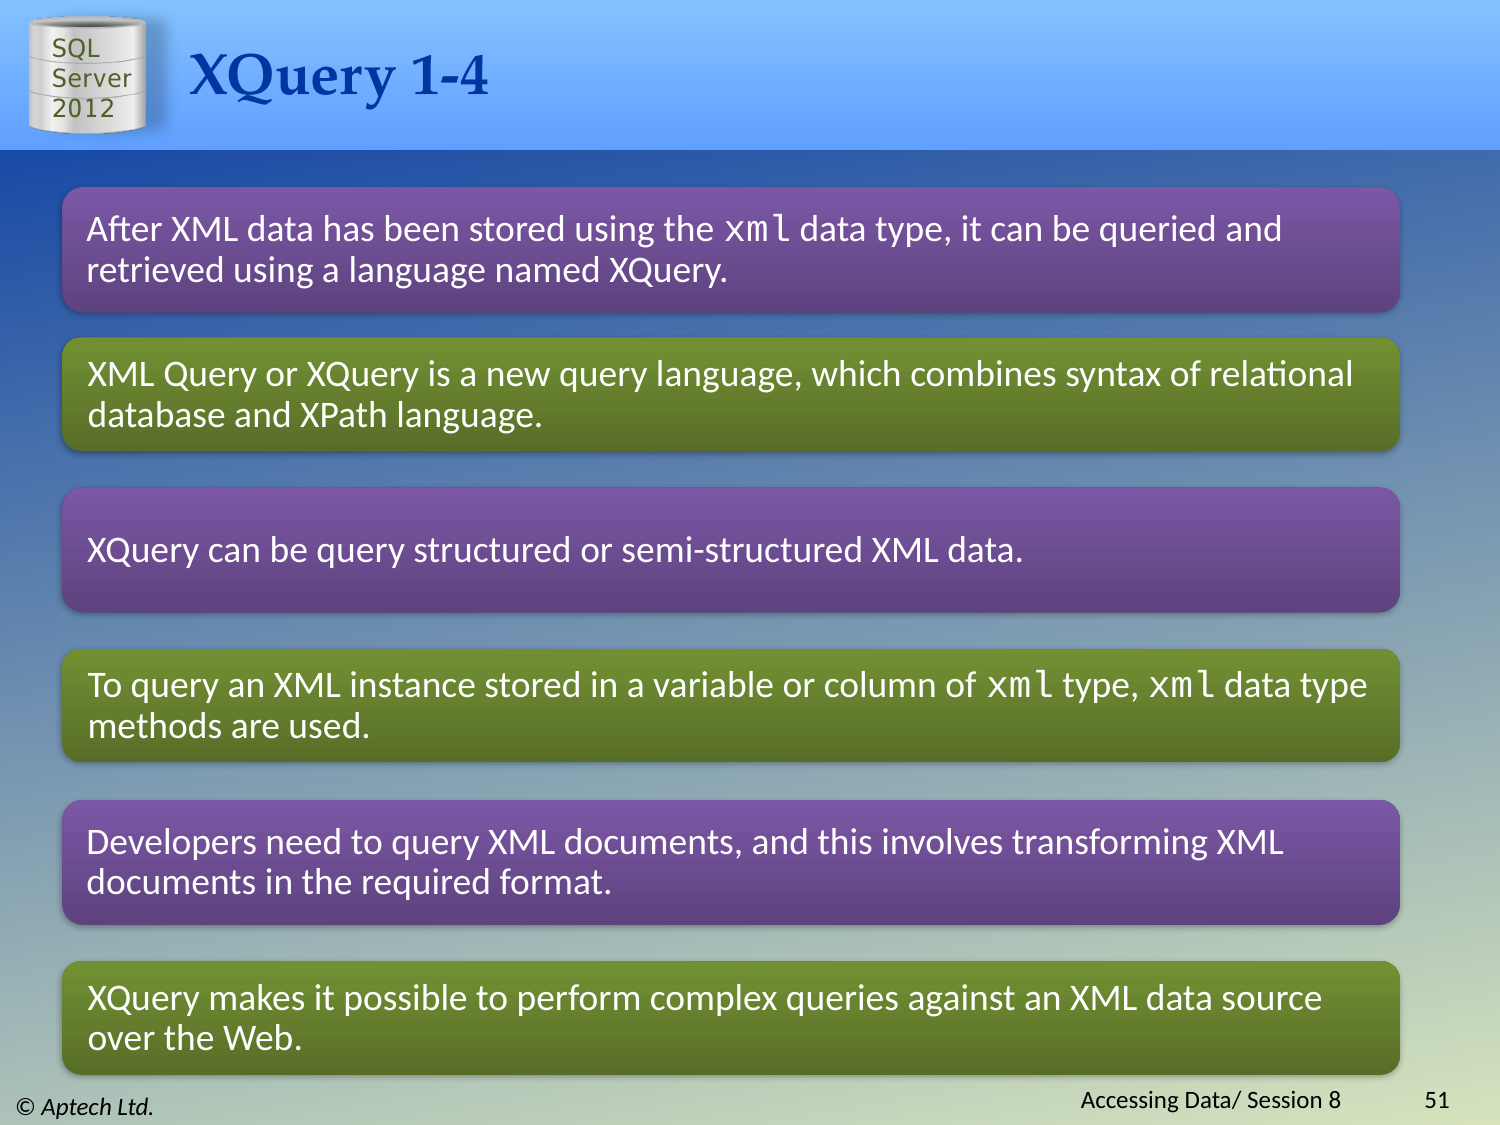

# XQuery 1-4

After XML data has been stored using the xml data type, it can be queried and retrieved using a language named XQuery.

XML Query or XQuery is a new query language, which combines syntax of relational database and XPath language.

XQuery can be query structured or semi-structured XML data.

To query an XML instance stored in a variable or column of xml type, xml data type methods are used.

Developers need to query XML documents, and this involves transforming XML documents in the required format.

XQuery makes it possible to perform complex queries against an XML data source over the Web.
Accessing Data/ Session 8
51